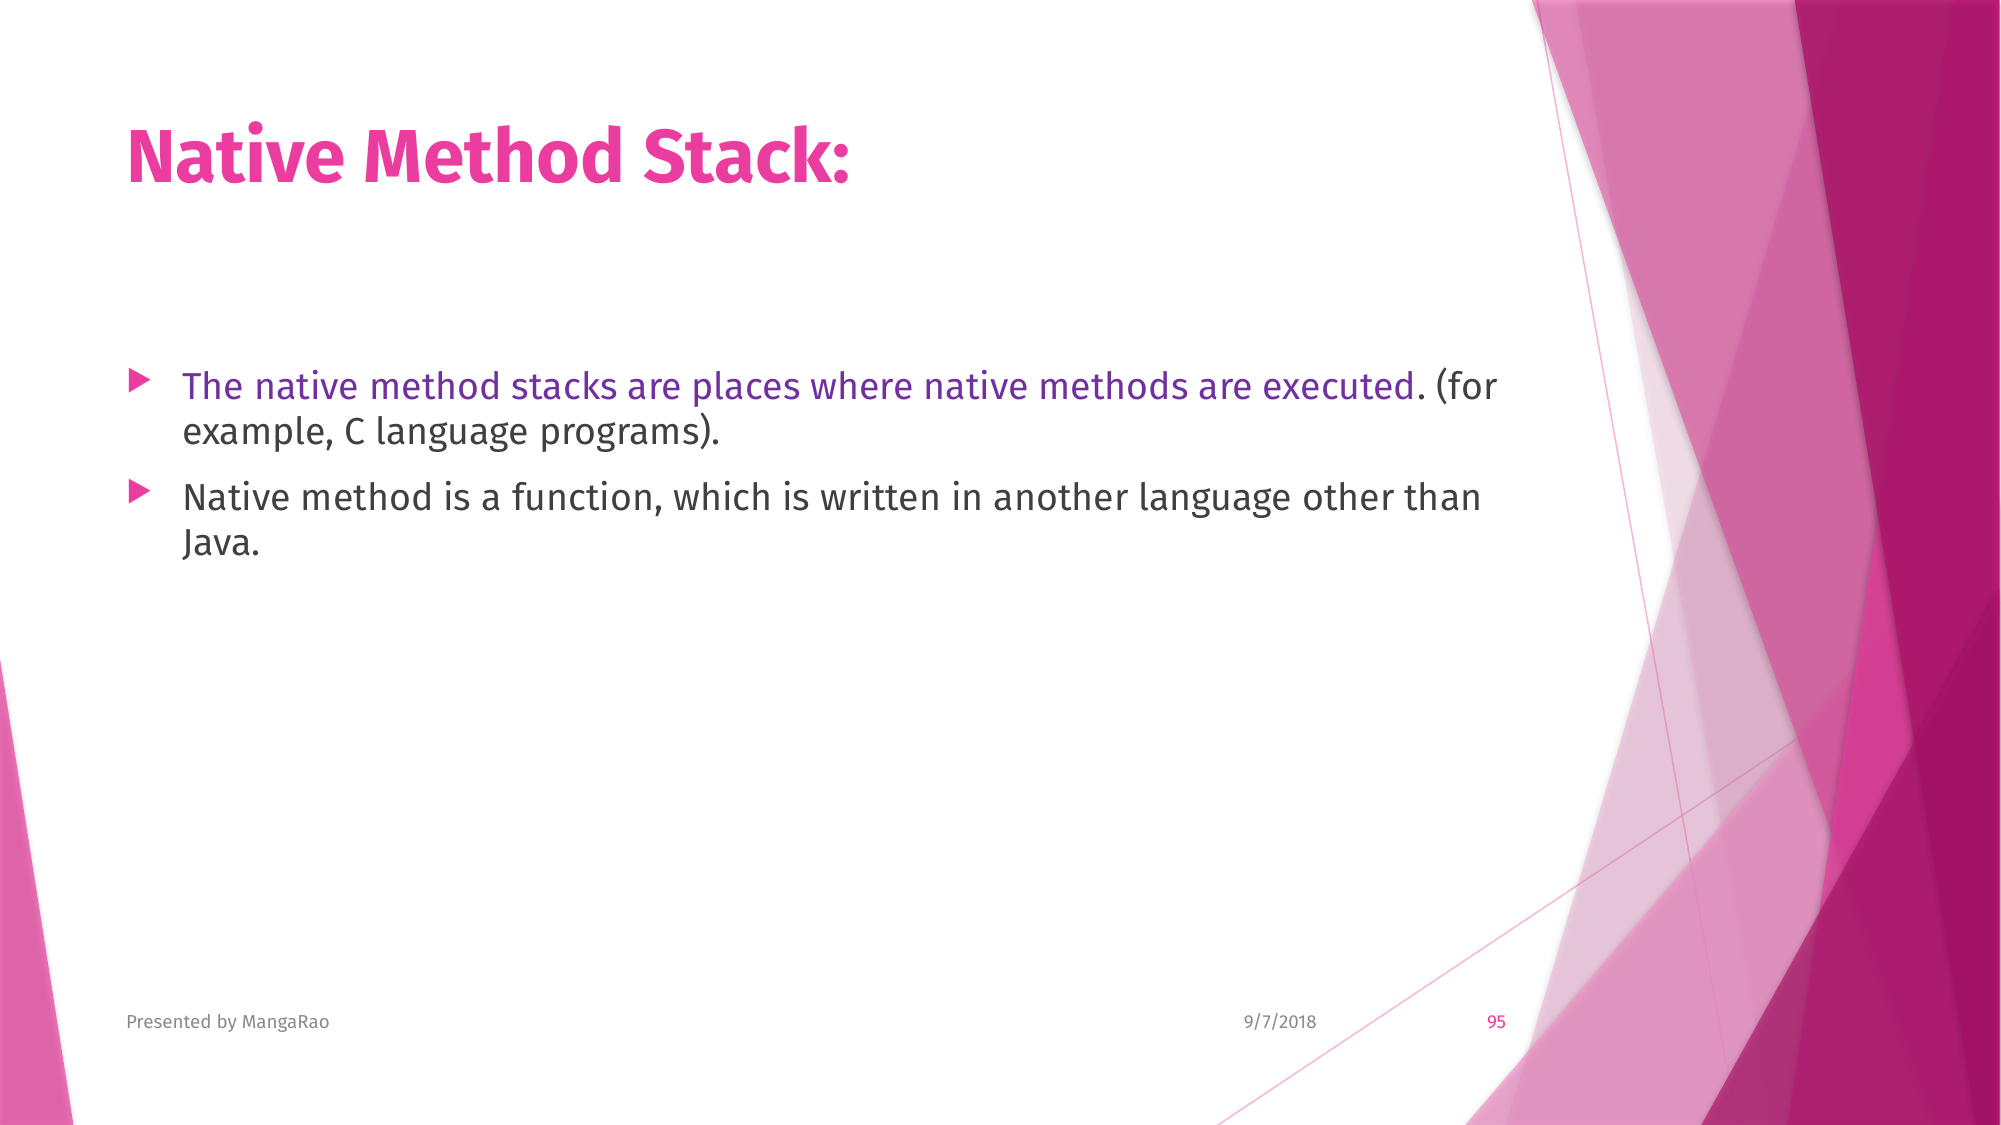

# Native Method Stack:
The native method stacks are places where native methods are executed. (for example, C language programs).
Native method is a function, which is written in another language other than Java.
Presented by MangaRao
9/7/2018
95